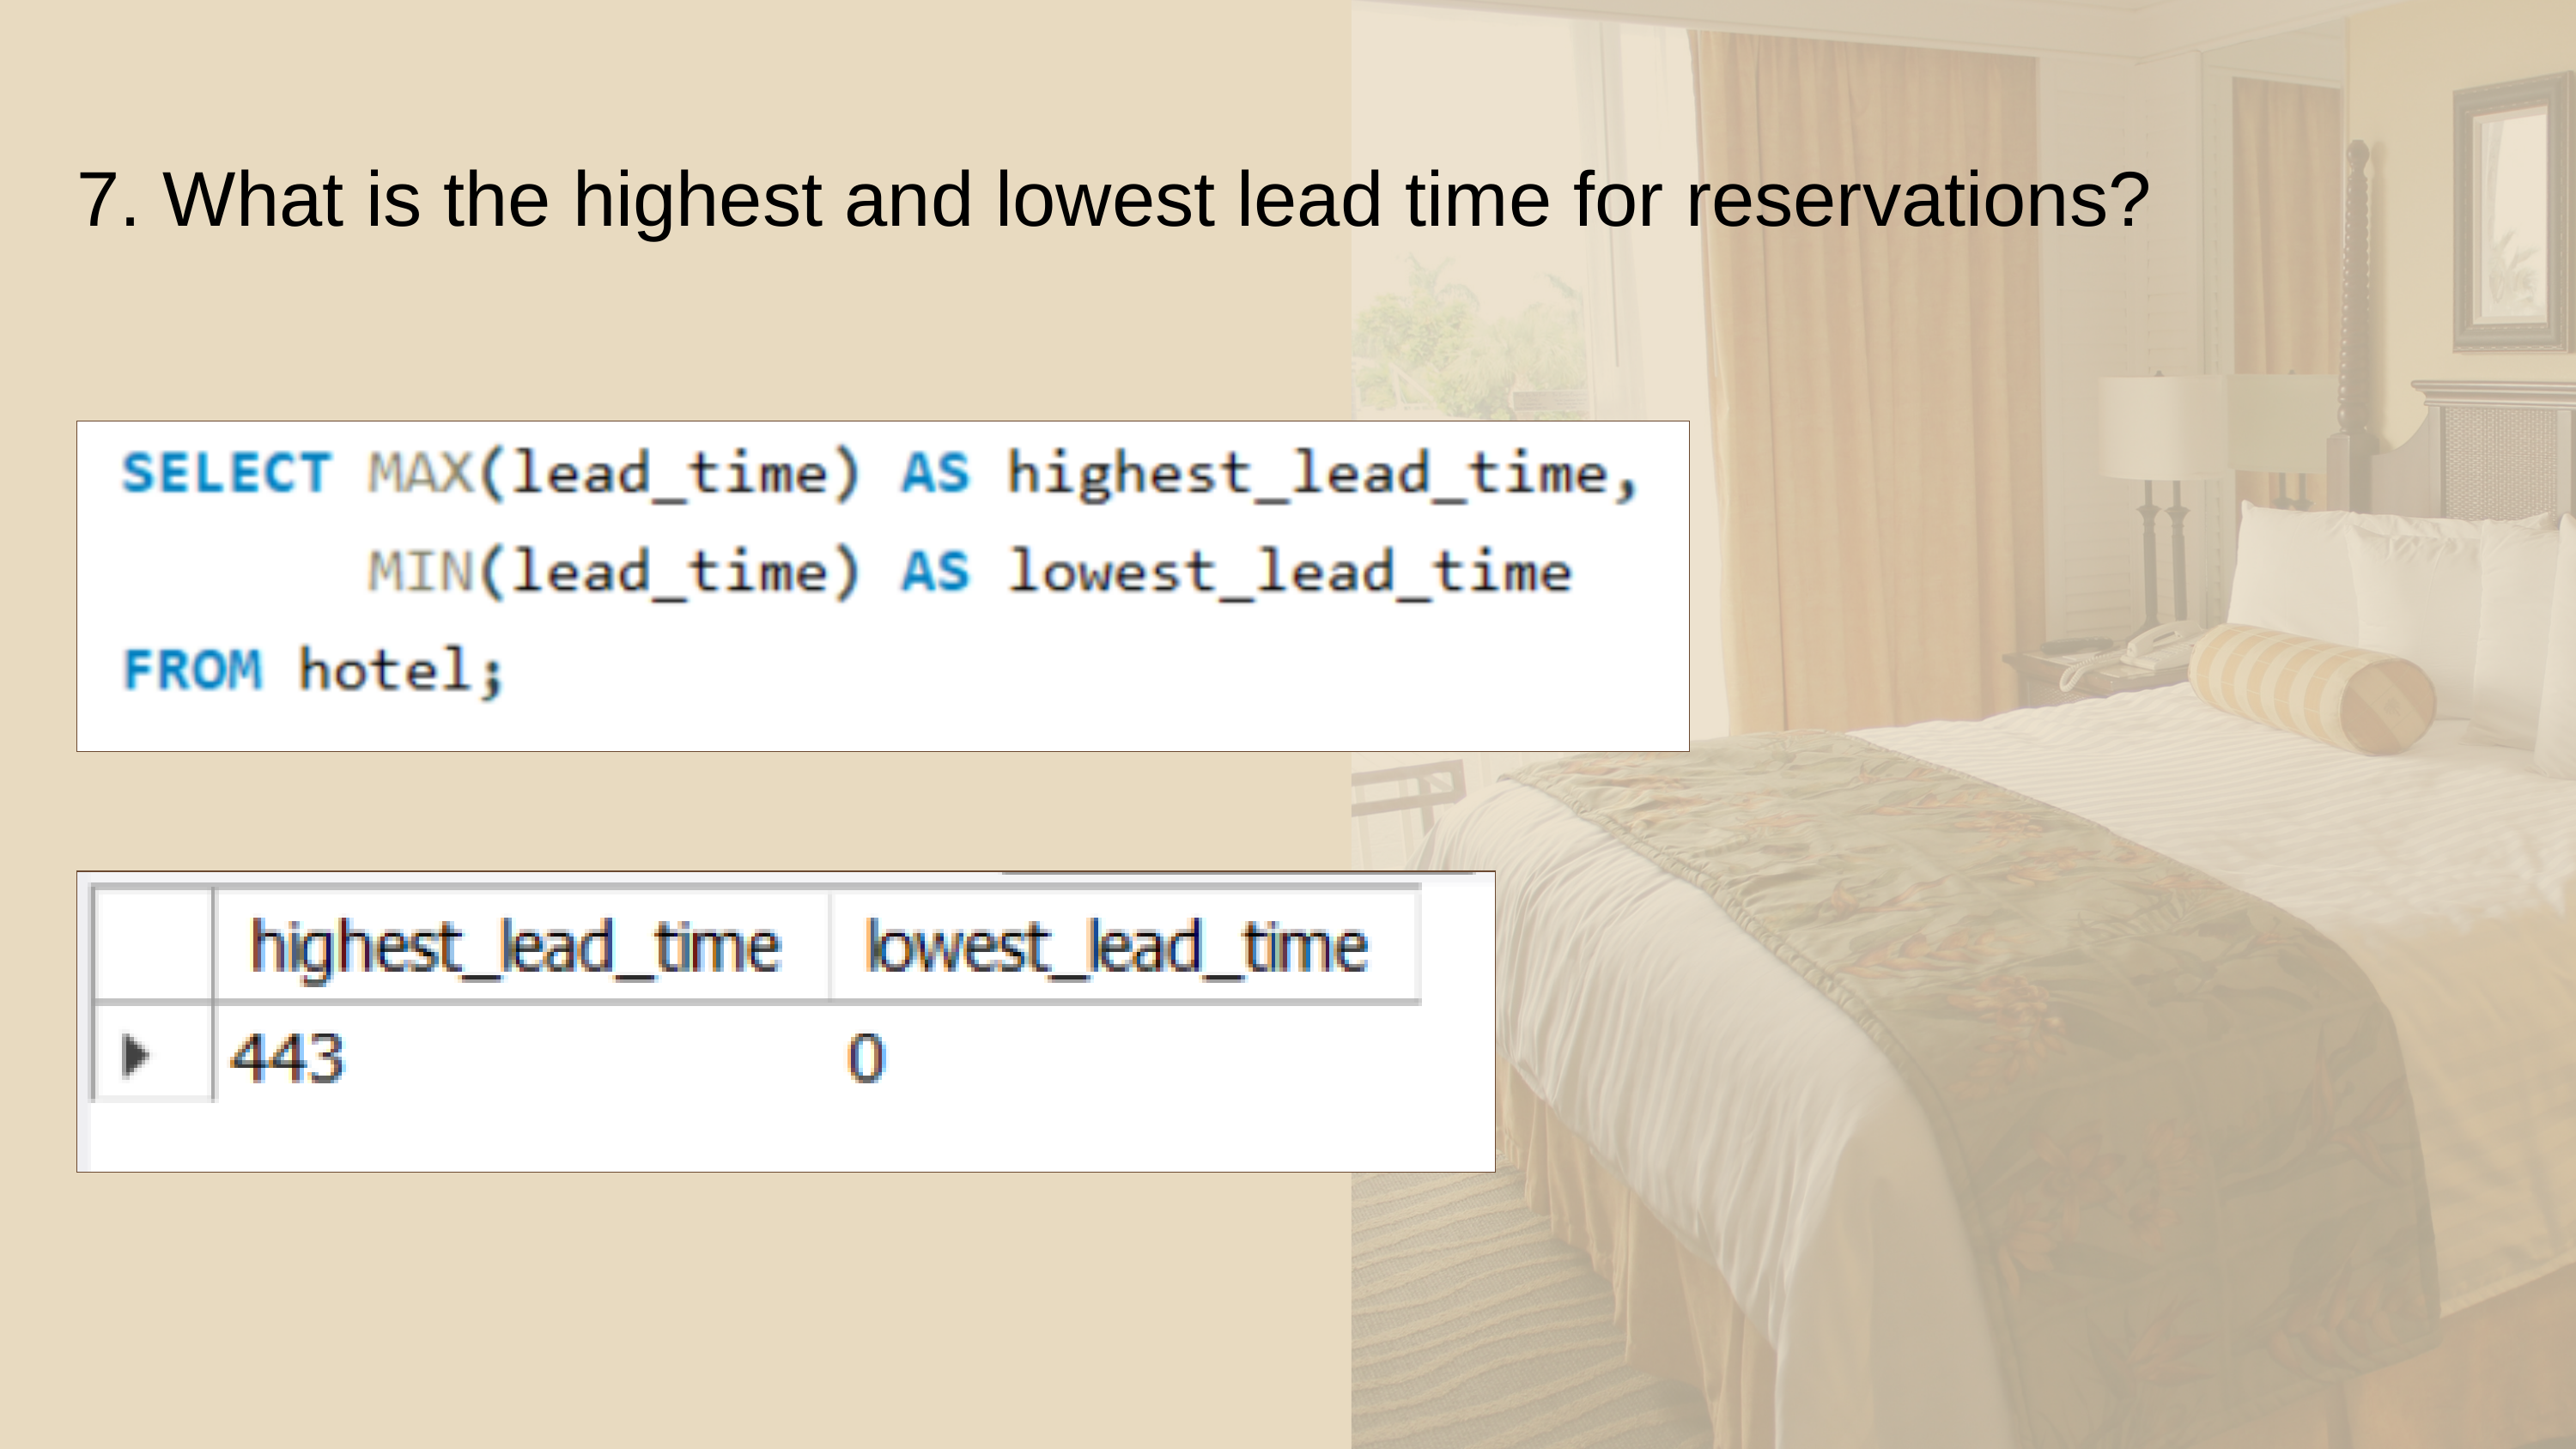

7. What is the highest and lowest lead time for reservations?